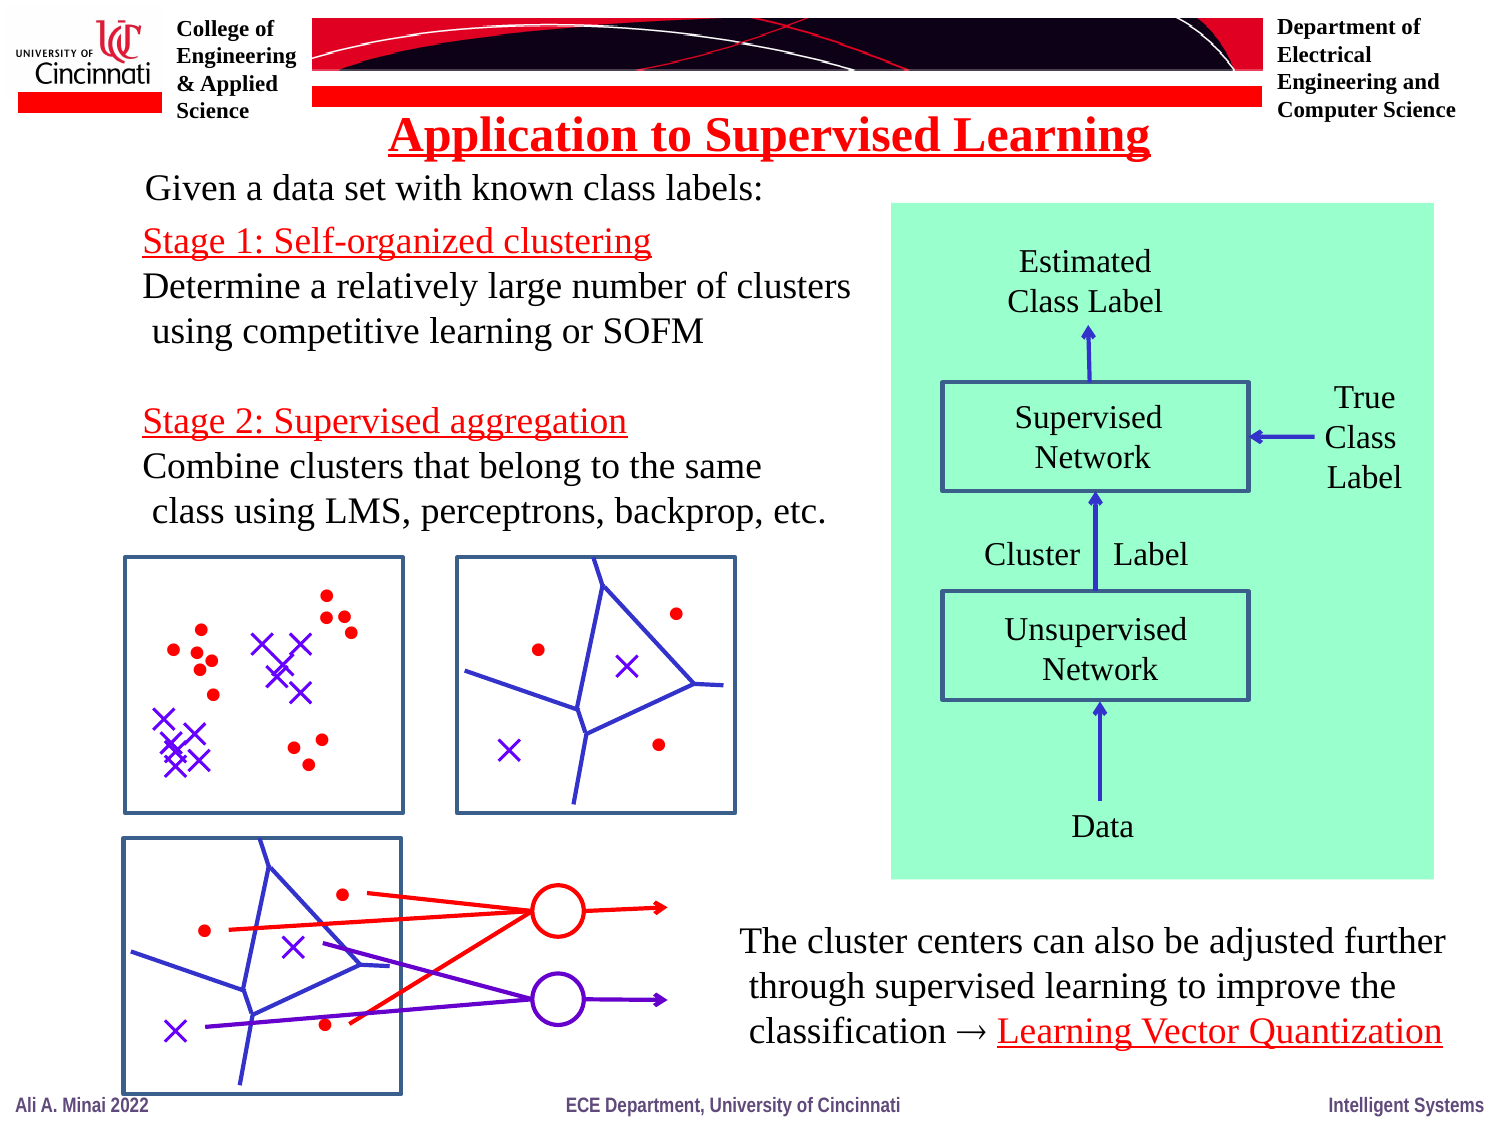

Application to Supervised Learning
Given a data set with known class labels:

Stage 1: Self-organized clustering
Determine a relatively large number of clusters
 using competitive learning or SOFM

Stage 2: Supervised aggregation
Combine clusters that belong to the same
 class using LMS, perceptrons, backprop, etc.
Estimated
Class Label
True
Class
Label

Supervised
Network
Cluster    Label

•
•
•
•
•
×
×
•
•
•
×
•
×
×
•
×
×
×
•
•
×
×
×
•

•
•
×
•
×

Unsupervised
Network
Data

•
•
×
•
×

The cluster centers can also be adjusted further
 through supervised learning to improve the
 classification → Learning Vector Quantization